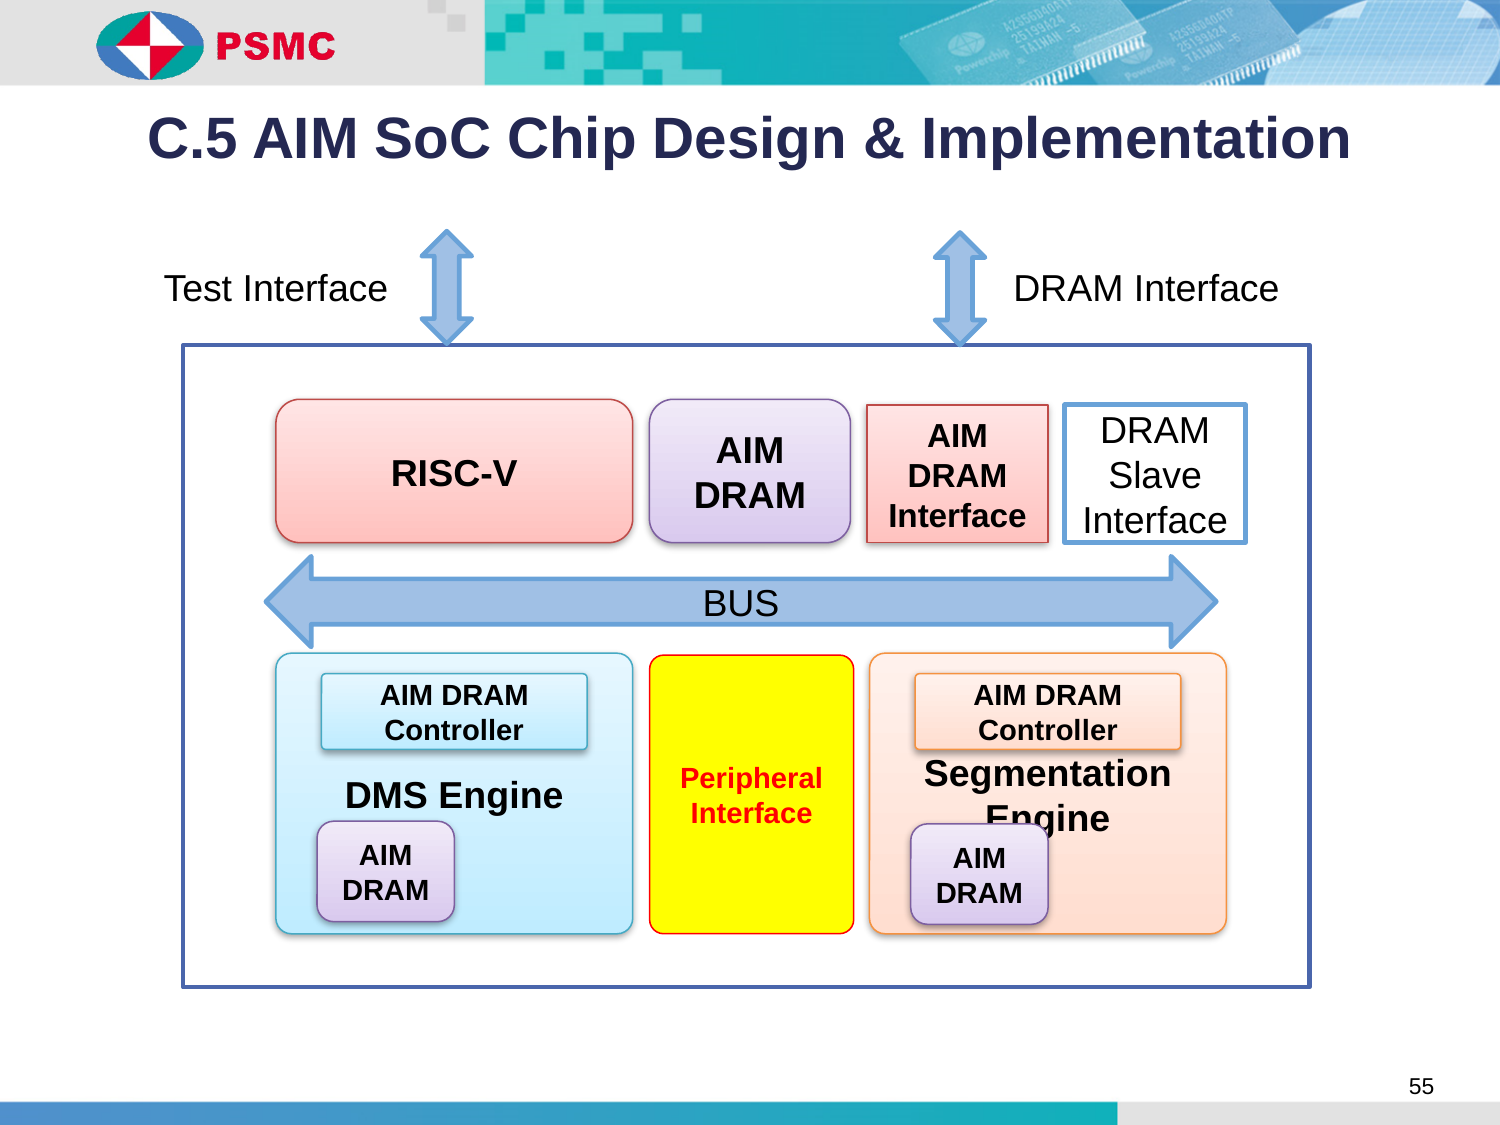

C.5 AIM SoC Chip Design & Implementation

Test Interface
DRAM Interface

RISC-V
AIM DRAM
AIM
DRAM Interface
DRAM Slave
Interface
BUS
Segmentation Engine
DMS Engine
Peripheral Interface
AIM DRAM Controller
AIM DRAM Controller
AIM DRAM
AIM DRAM
55